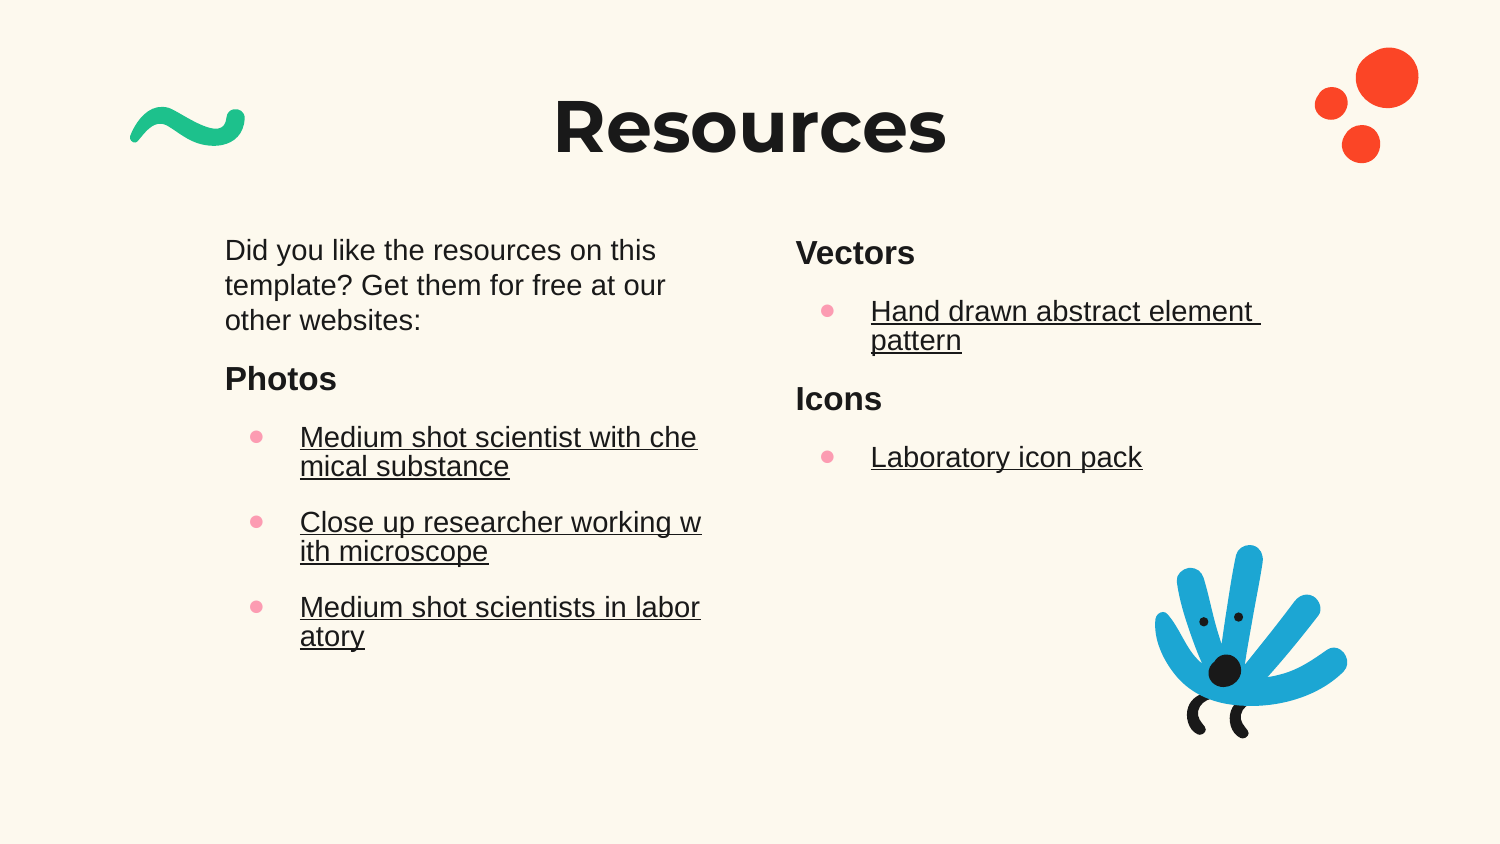

# Resources
Did you like the resources on this template? Get them for free at our other websites:
Photos
Medium shot scientist with chemical substance
Close up researcher working with microscope
Medium shot scientists in laboratory

Vectors
Hand drawn abstract element pattern
Icons
Laboratory icon pack